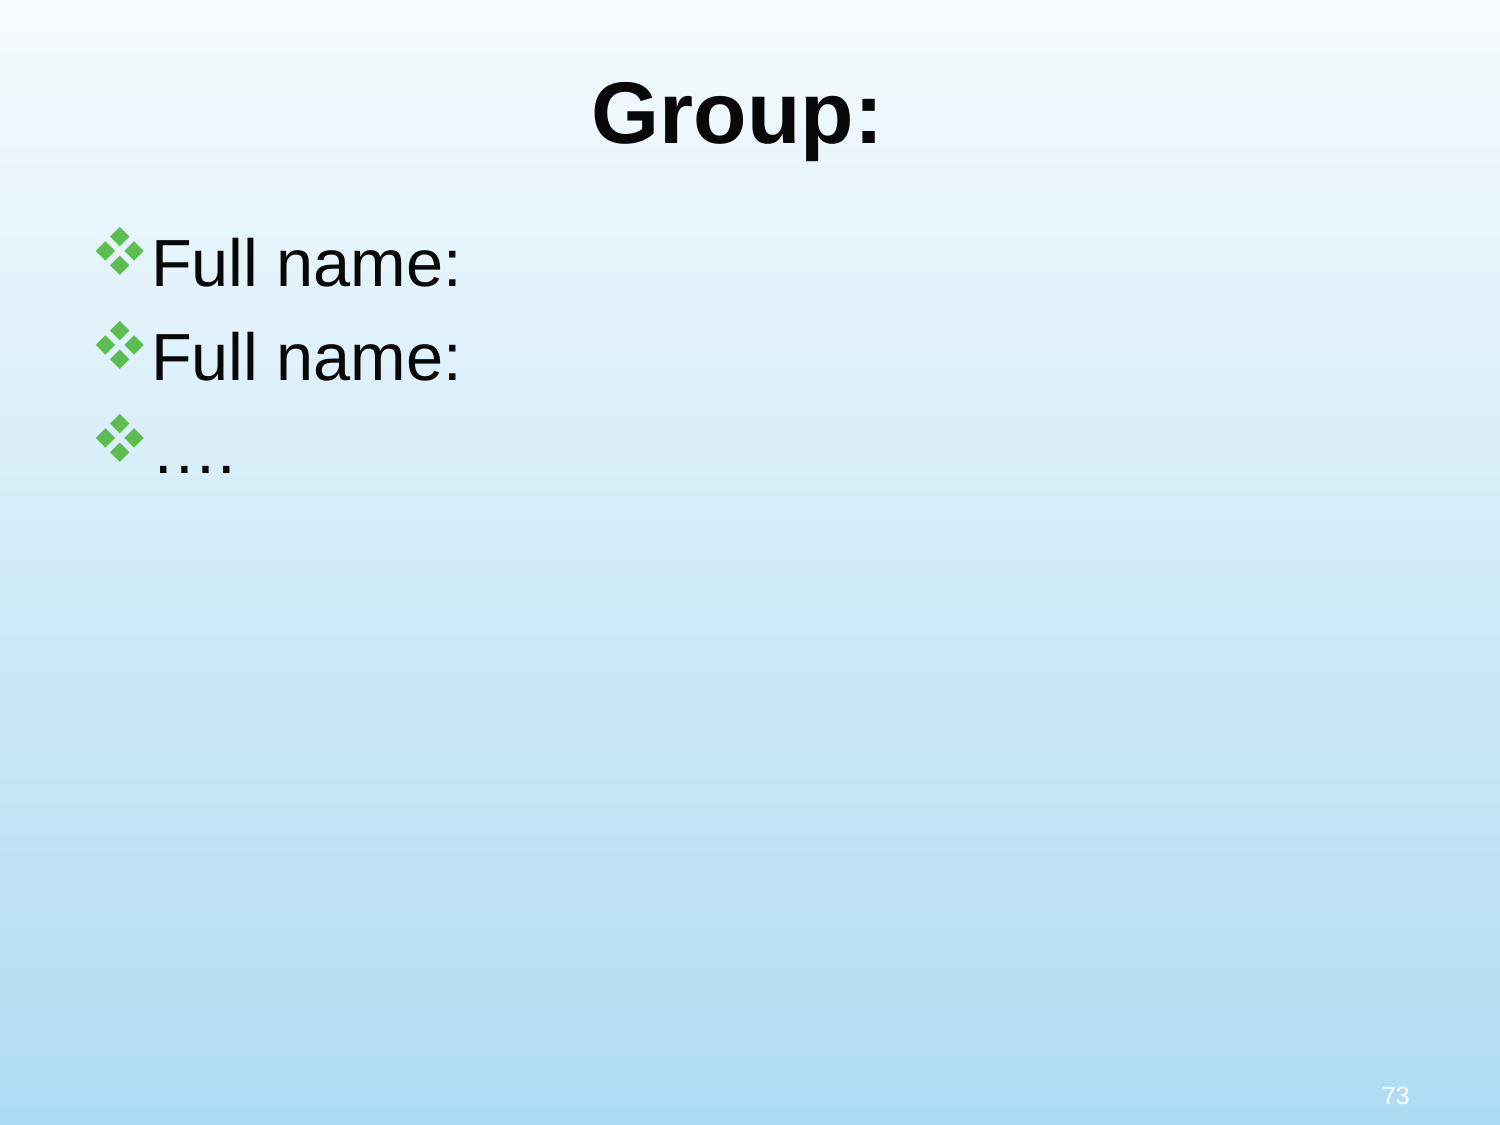

# Group:
Full name:
Full name:
….
73